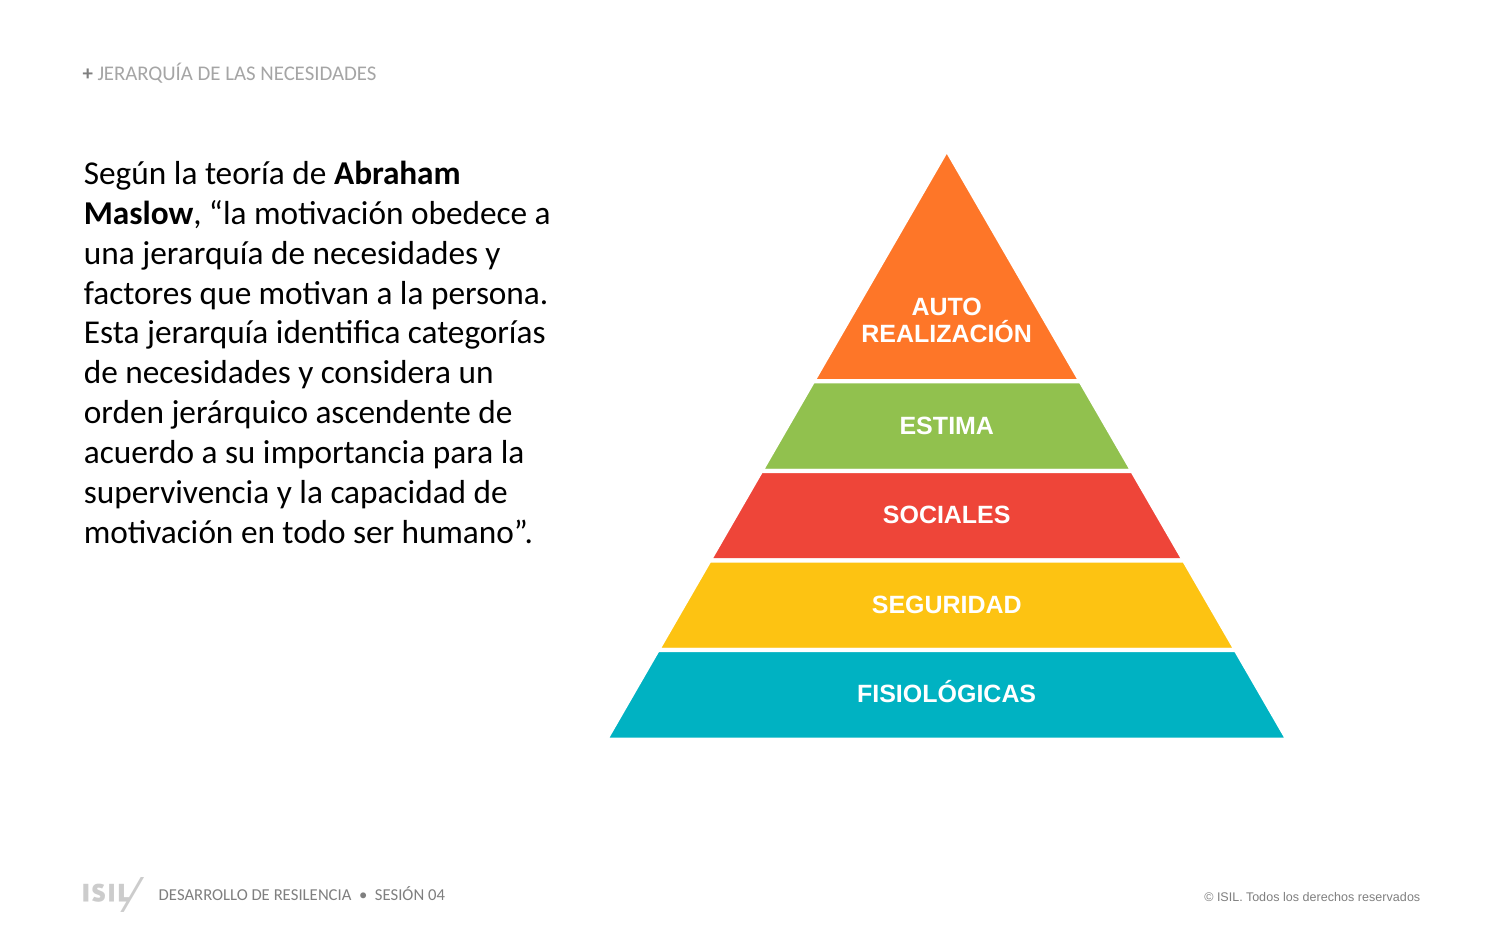

+ JERARQUÍA DE LAS NECESIDADES

AUTO
REALIZACIÓN

ESTIMA

SOCIALES

SEGURIDAD

FISIOLÓGICAS
Según la teoría de Abraham Maslow, “la motivación obedece a una jerarquía de necesidades y factores que motivan a la persona. Esta jerarquía identifica categorías de necesidades y considera un orden jerárquico ascendente de acuerdo a su importancia para la supervivencia y la capacidad de motivación en todo ser humano”.